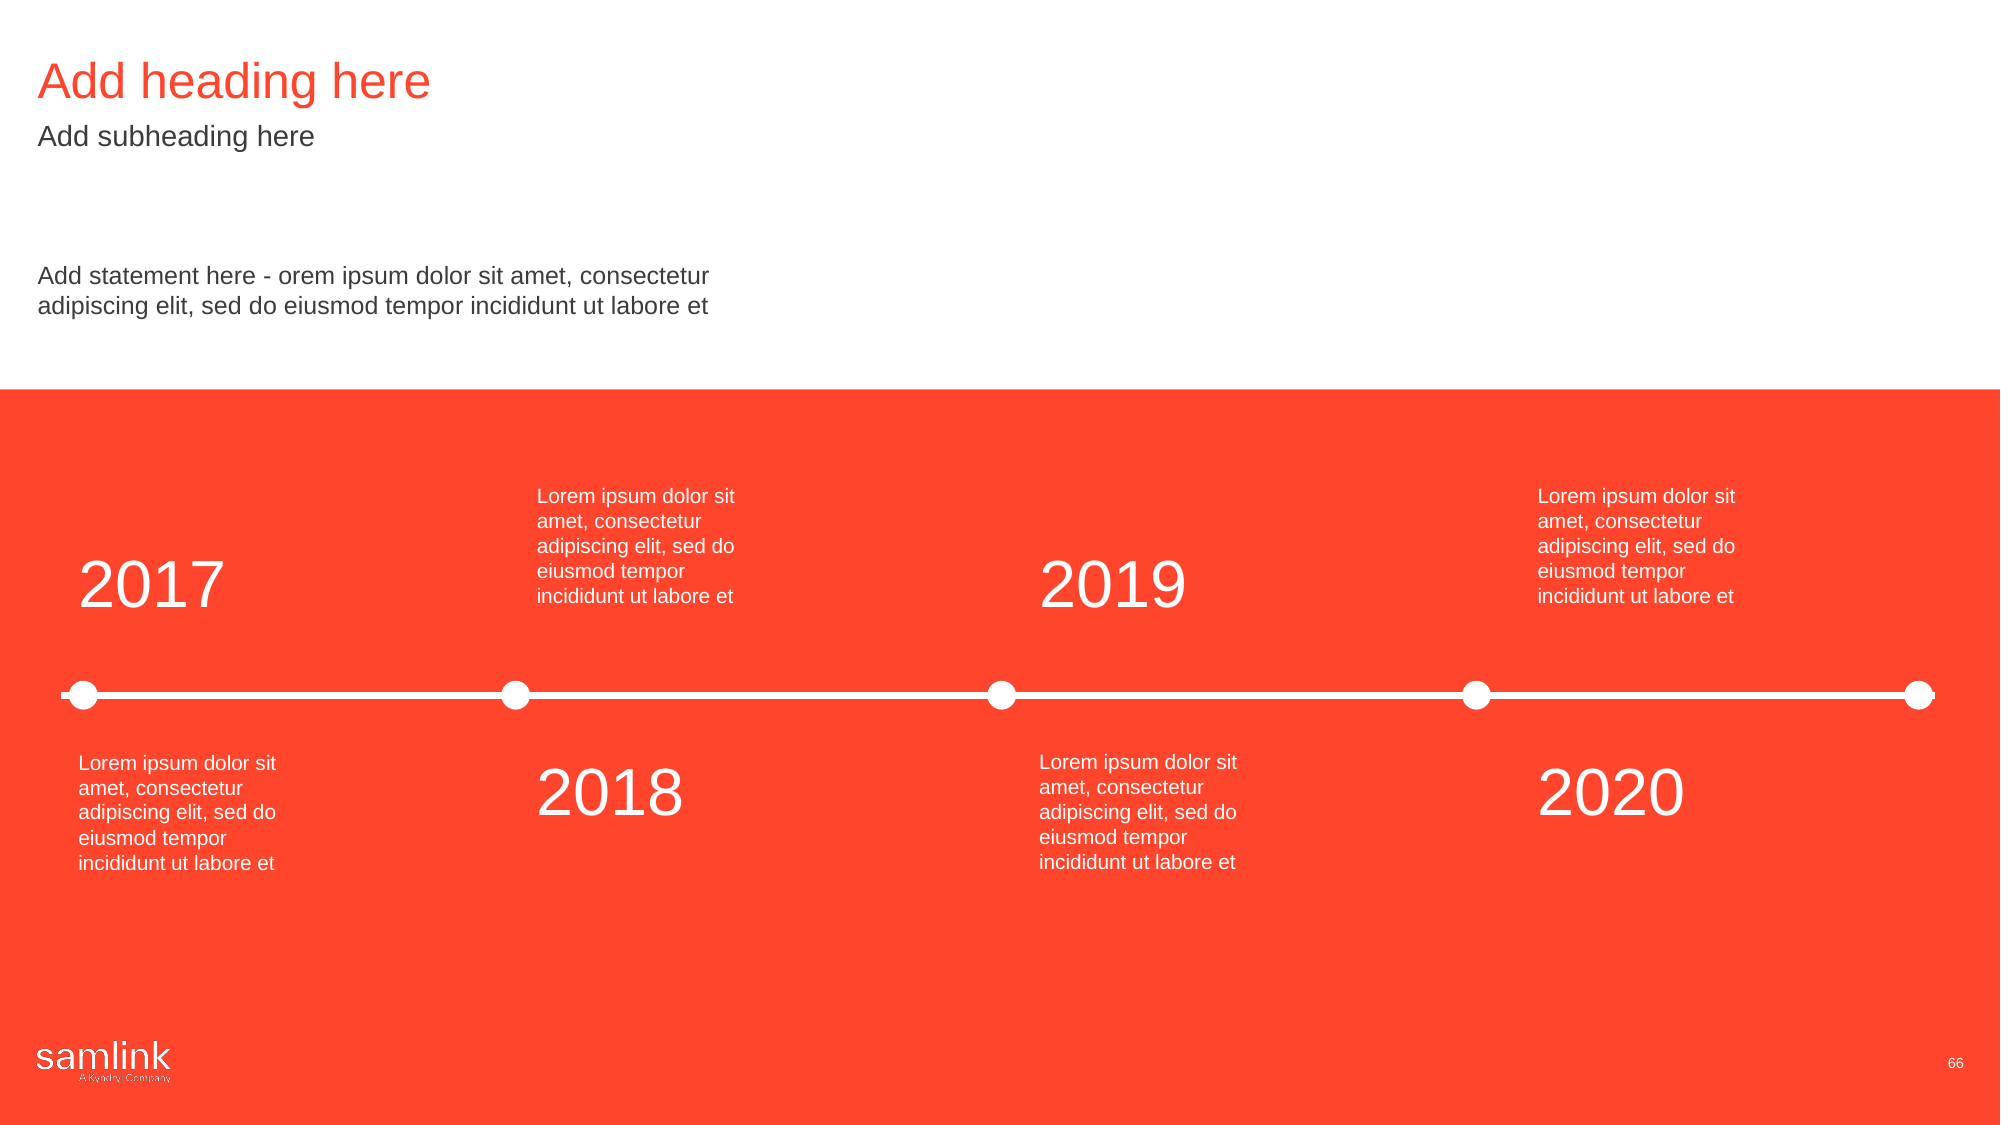

# Add heading here
Add subheading here
Add statement here - orem ipsum dolor sit amet, consectetur
adipiscing elit, sed do eiusmod tempor incididunt ut labore et
Lorem ipsum dolor sit amet, consectetur adipiscing elit, sed do eiusmod tempor incididunt ut labore et

Lorem ipsum dolor sit amet, consectetur adipiscing elit, sed do eiusmod tempor incididunt ut labore et

2017
2019

Lorem ipsum dolor sit amet, consectetur adipiscing elit, sed do eiusmod tempor incididunt ut labore et

2020
2018
Lorem ipsum dolor sit amet, consectetur adipiscing elit, sed do eiusmod tempor incididunt ut labore et
66